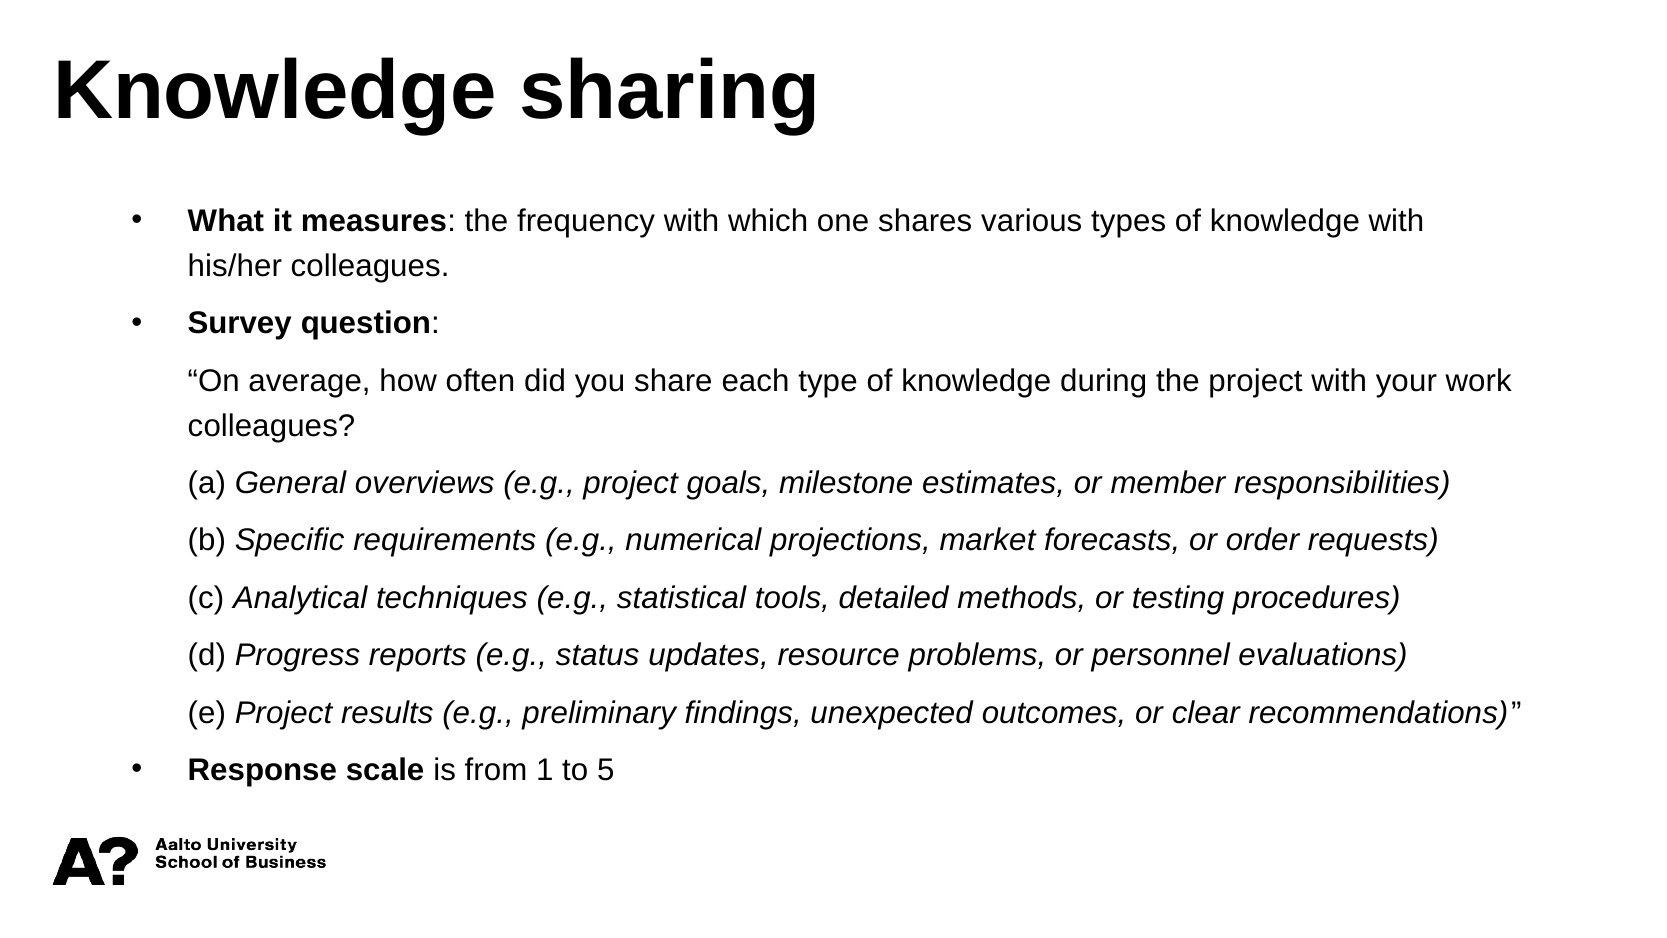

Knowledge sharing
What it measures: the frequency with which one shares various types of knowledge with his/her colleagues.
Survey question:
	“On average, how often did you share each type of knowledge during the project with your work colleagues?
	(a) General overviews (e.g., project goals, milestone estimates, or member responsibilities)
	(b) Specific requirements (e.g., numerical projections, market forecasts, or order requests)
	(c) Analytical techniques (e.g., statistical tools, detailed methods, or testing procedures)
	(d) Progress reports (e.g., status updates, resource problems, or personnel evaluations)
	(e) Project results (e.g., preliminary findings, unexpected outcomes, or clear recommendations)”
Response scale is from 1 to 5